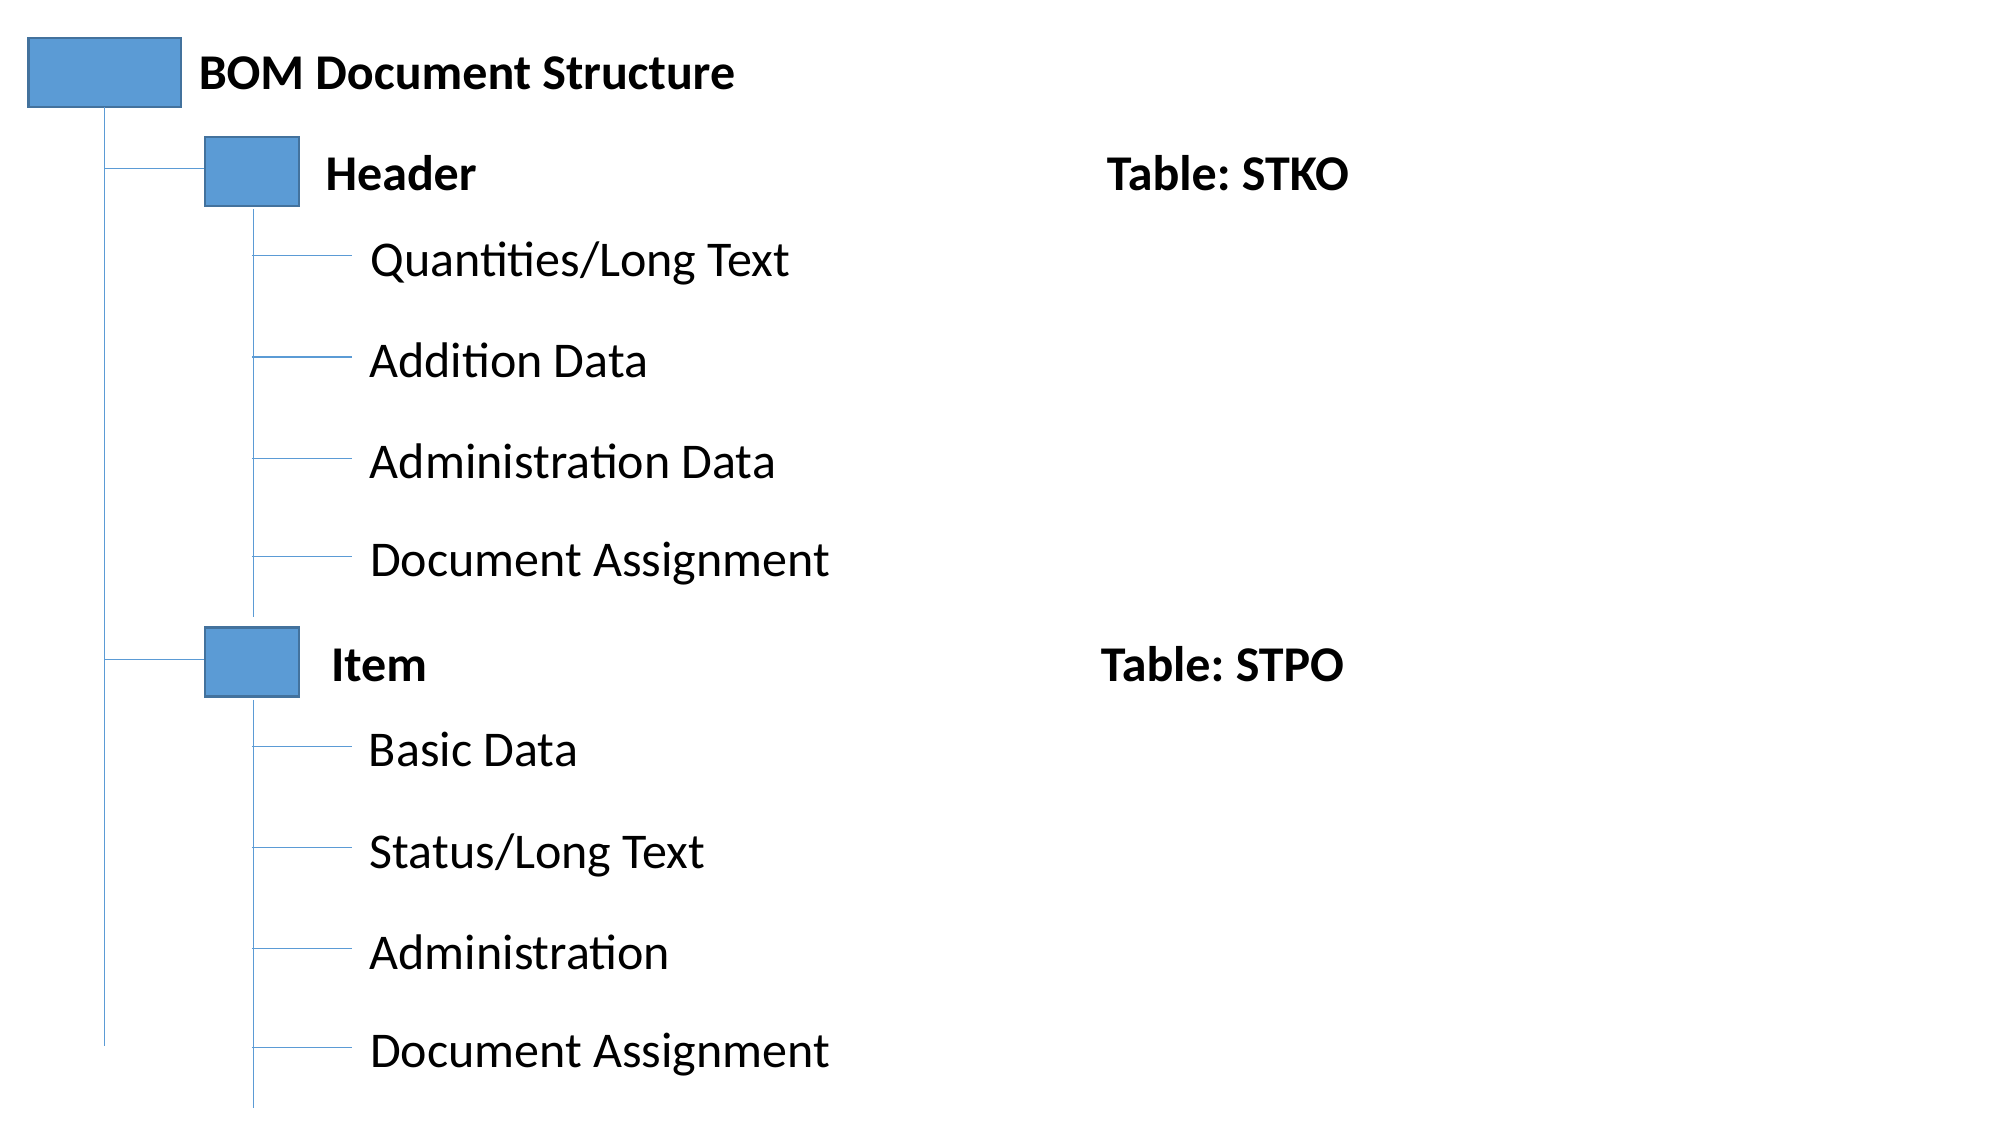

BOM Document Structure

Header                                                        Table: STKO

Quantities/Long Text
Addition Data
Administration Data
Document Assignment
Item                                                            Table: STPO

Basic Data
Status/Long Text
Administration
Document Assignment